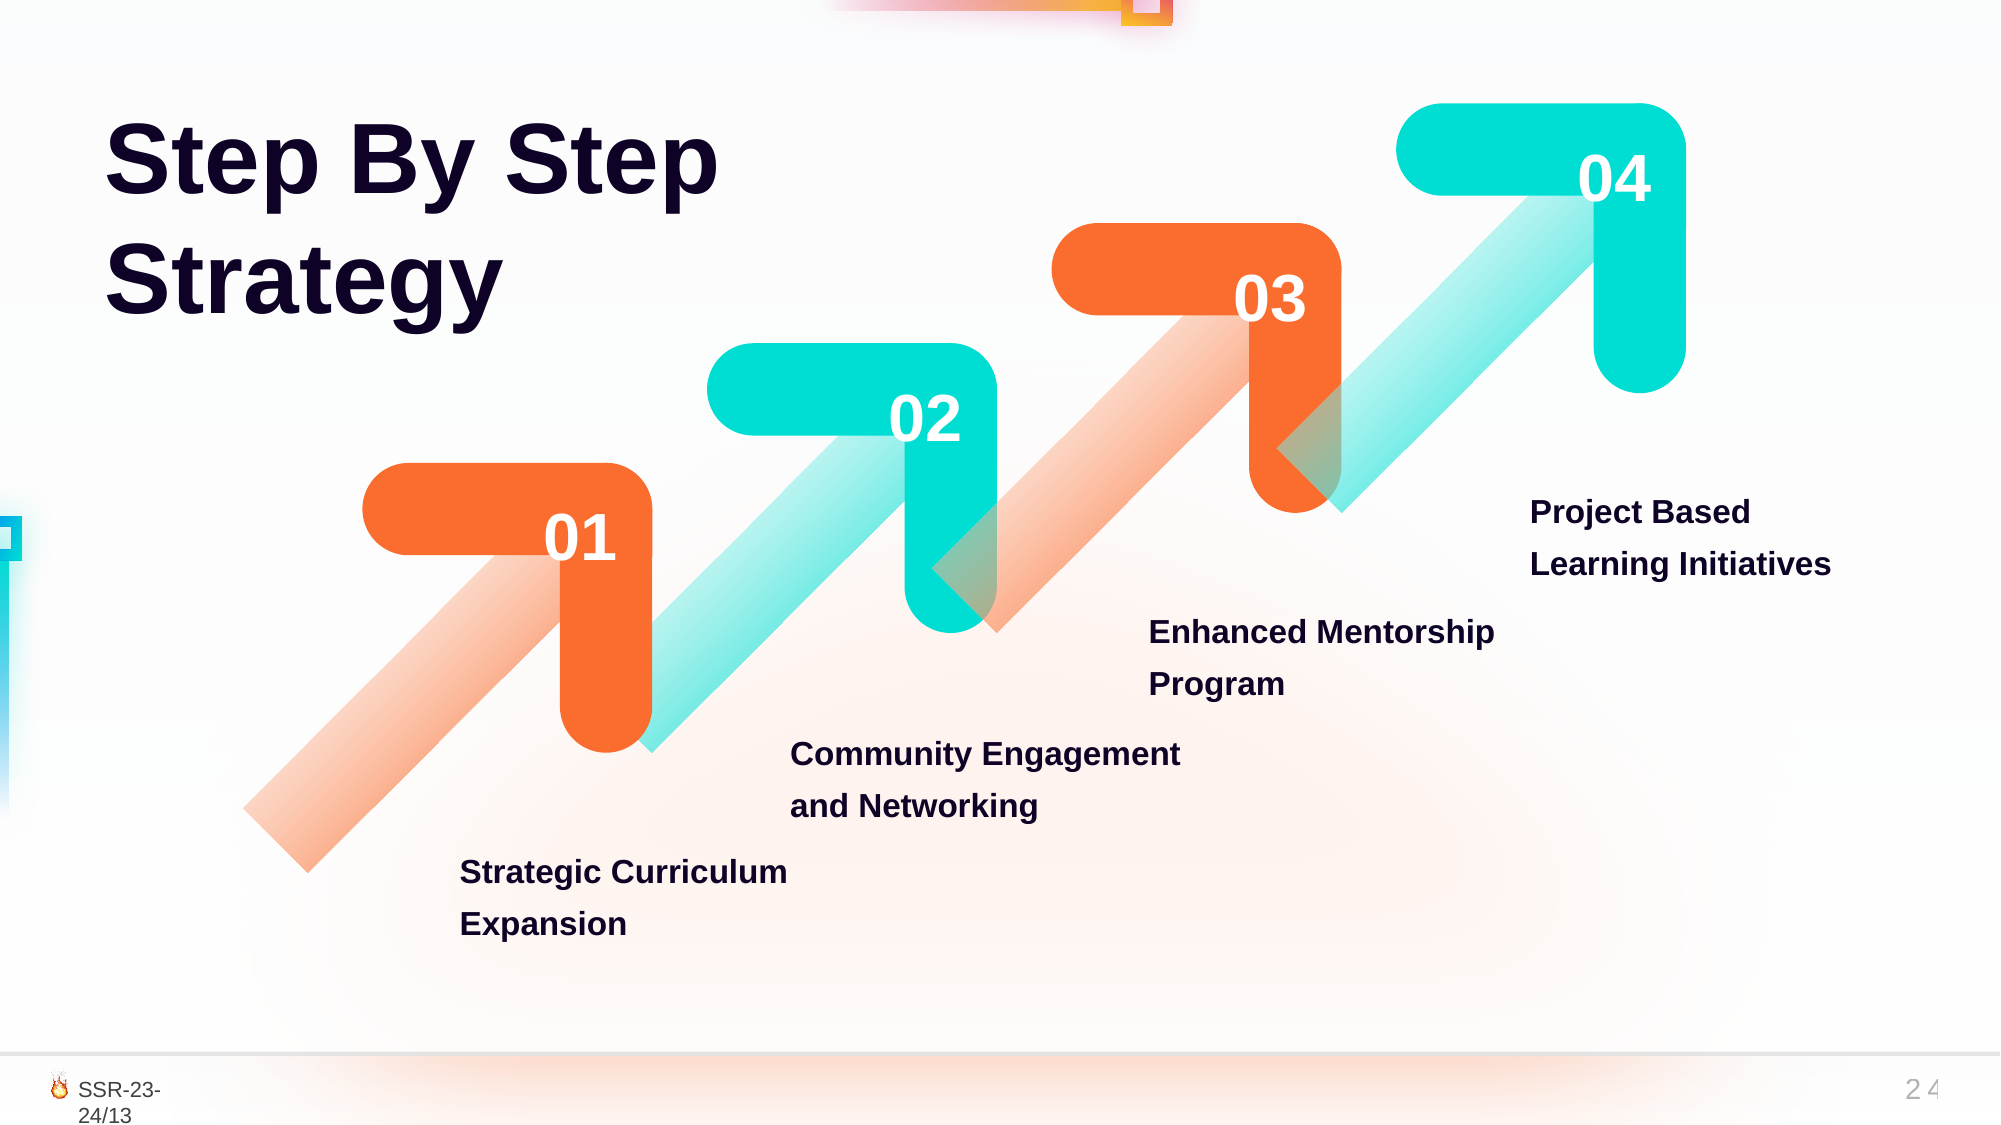

Step By Step Strategy

04

03

02

01
Project Based Learning Initiatives

Enhanced Mentorship
Program
Community Engagement and Networking
Strategic Curriculum Expansion